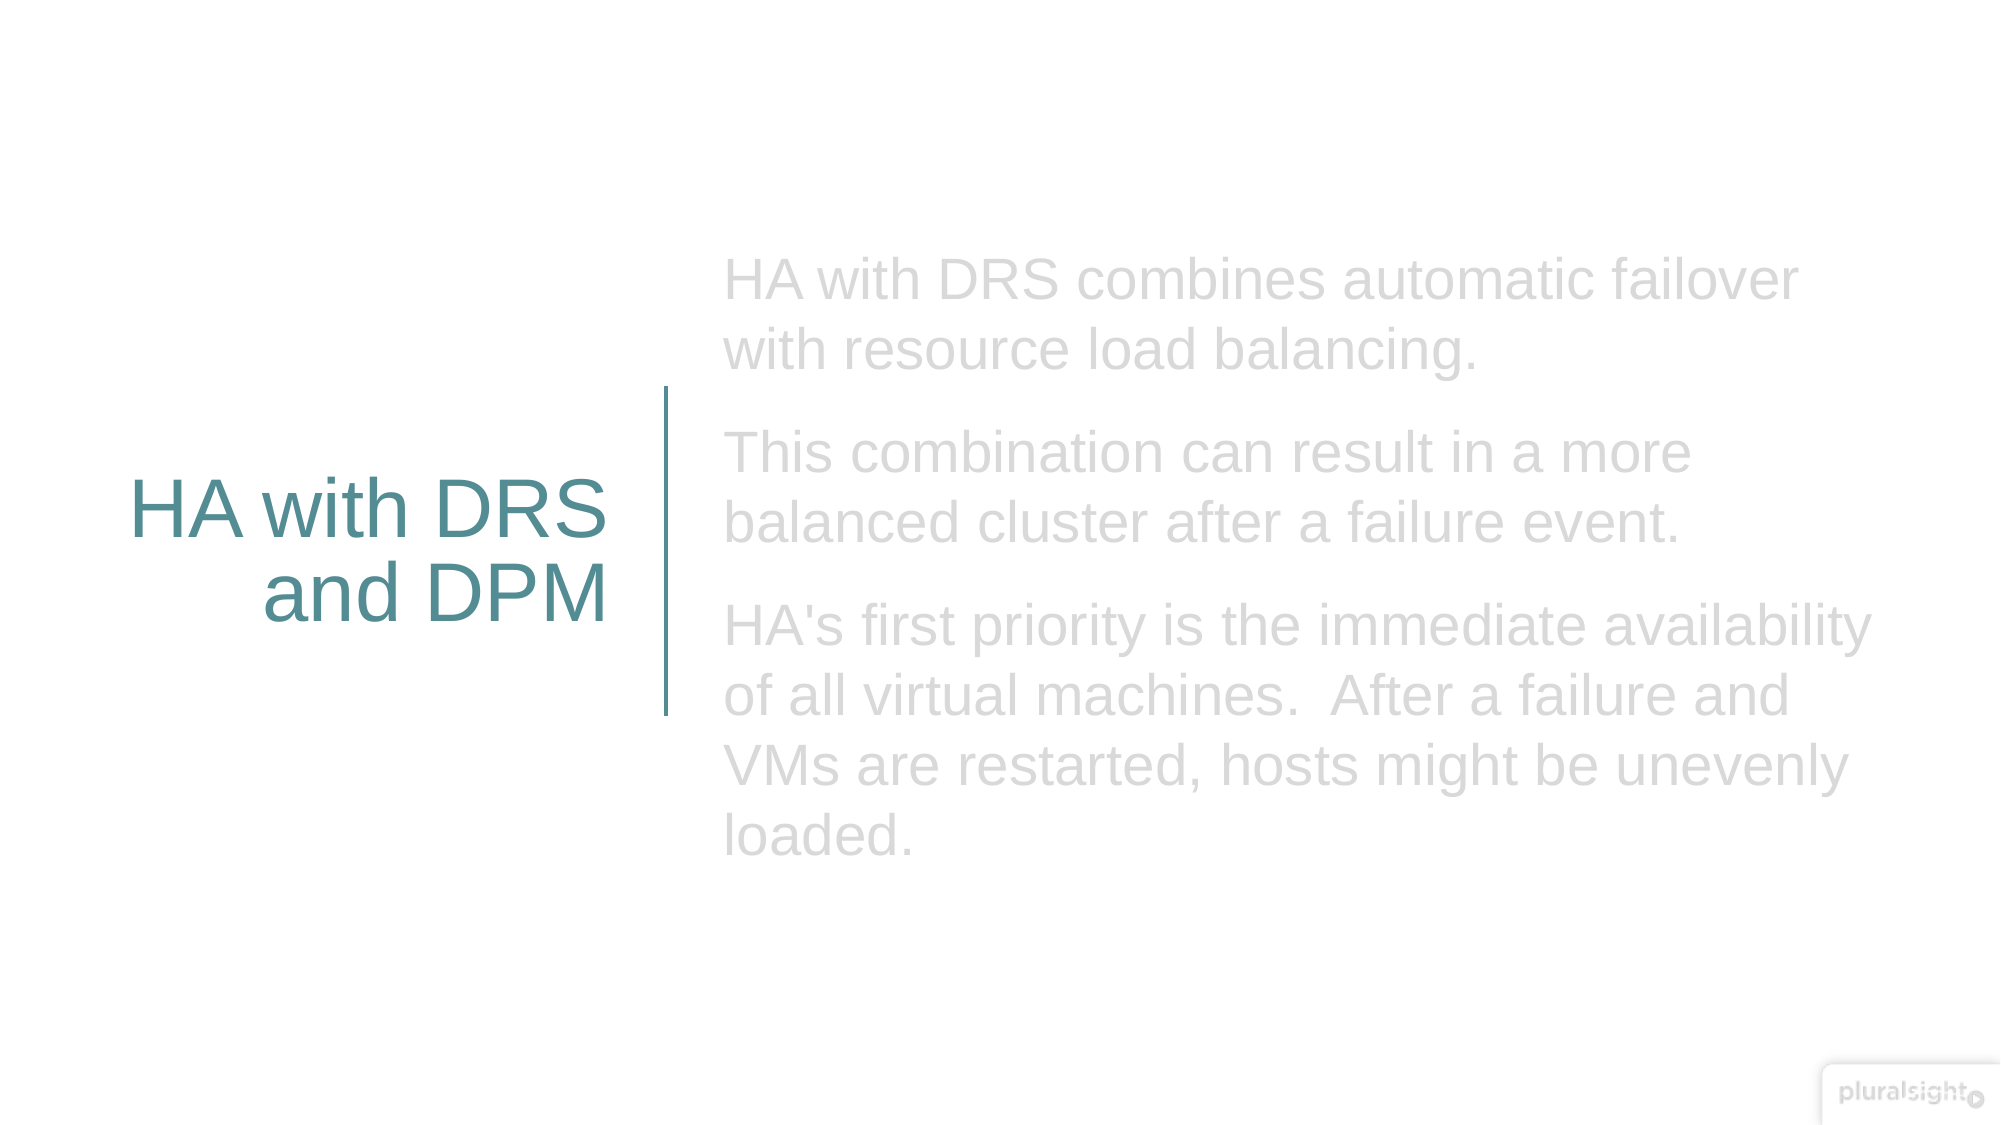

HA with DRS combines automatic failover with resource load balancing.
This combination can result in a more balanced cluster after a failure event.
HA's first priority is the immediate availability of all virtual machines.  After a failure and VMs are restarted, hosts might be unevenly loaded.
# HA with DRS and DPM